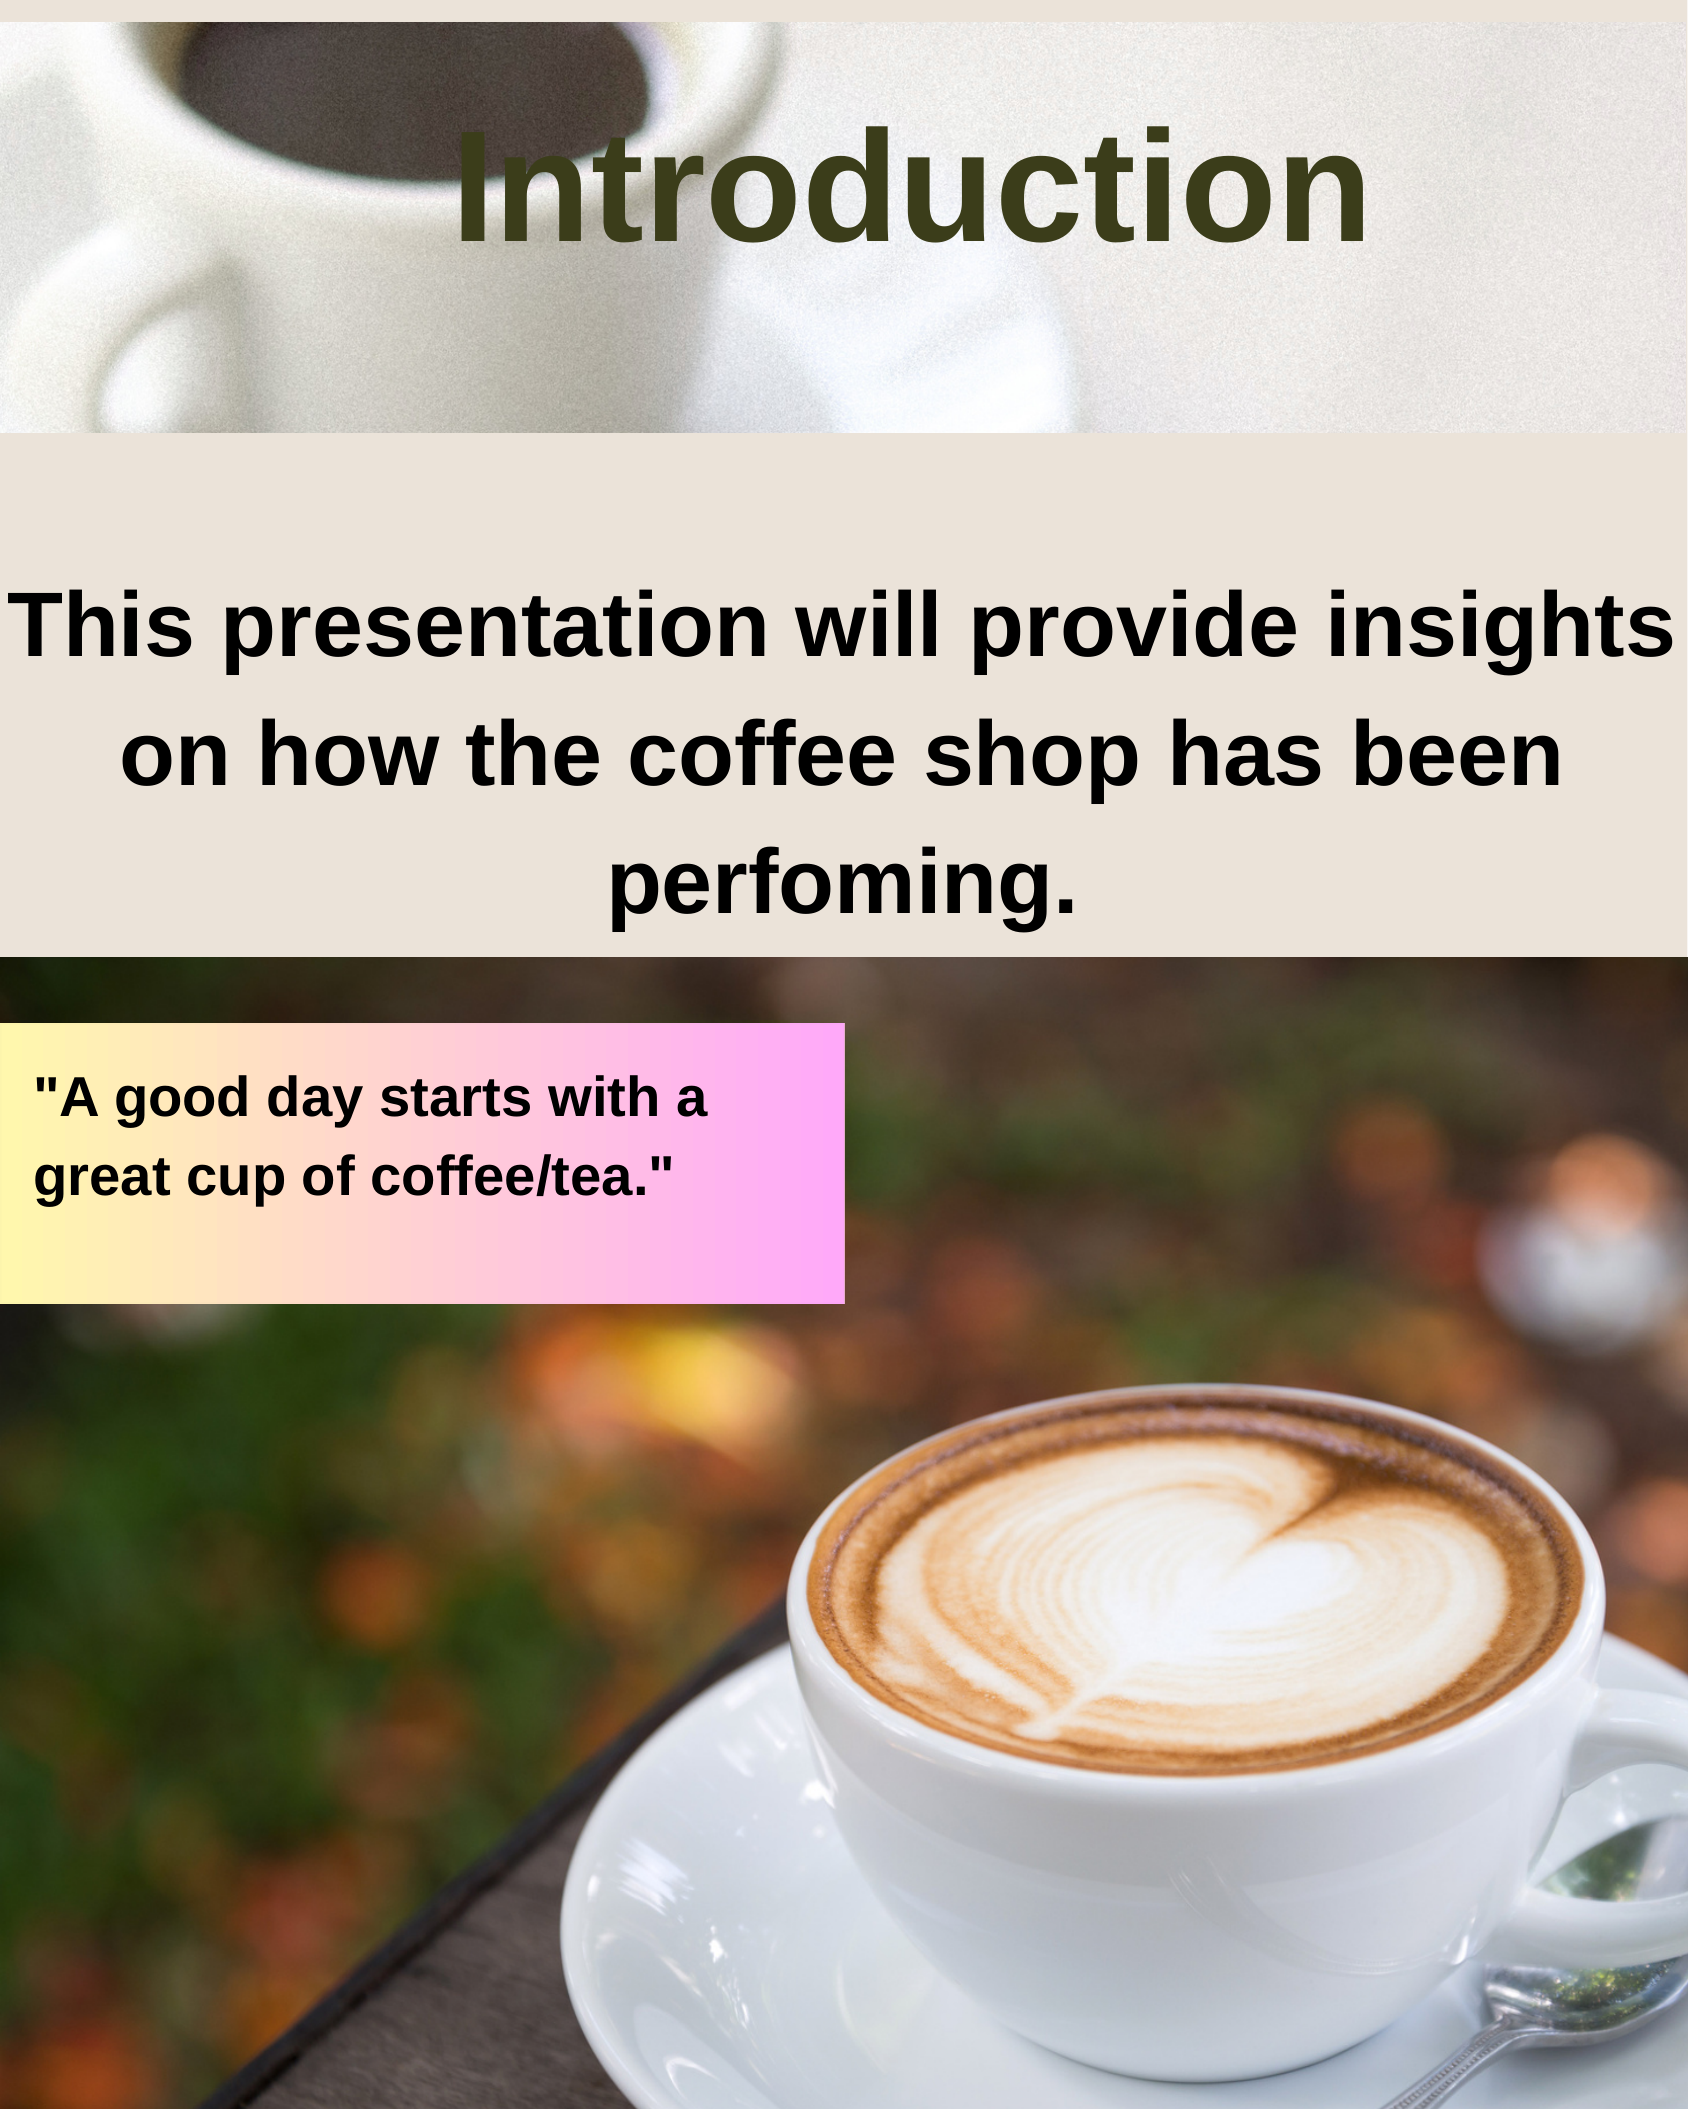

Introduction

This presentation will provide insights on how the coffee shop has been perfoming.

"A good day starts with a great cup of coffee/tea."